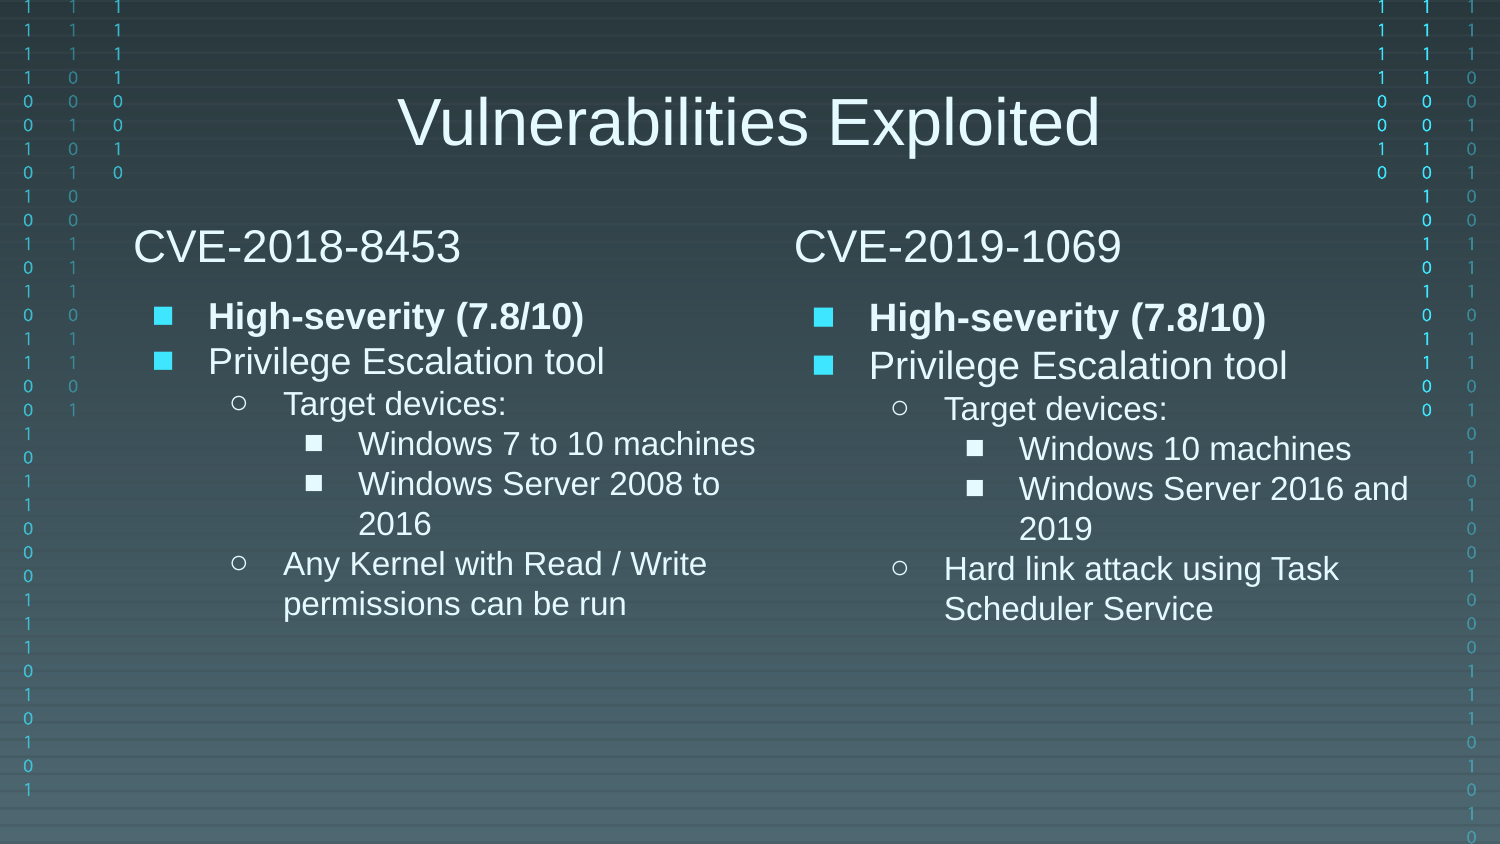

# Vulnerabilities Exploited
CVE-2018-8453
High-severity (7.8/10)
Privilege Escalation tool
Target devices:
Windows 7 to 10 machines
Windows Server 2008 to 2016
Any Kernel with Read / Write permissions can be run
CVE-2019-1069
High-severity (7.8/10)
Privilege Escalation tool
Target devices:
Windows 10 machines
Windows Server 2016 and 2019
Hard link attack using Task Scheduler Service